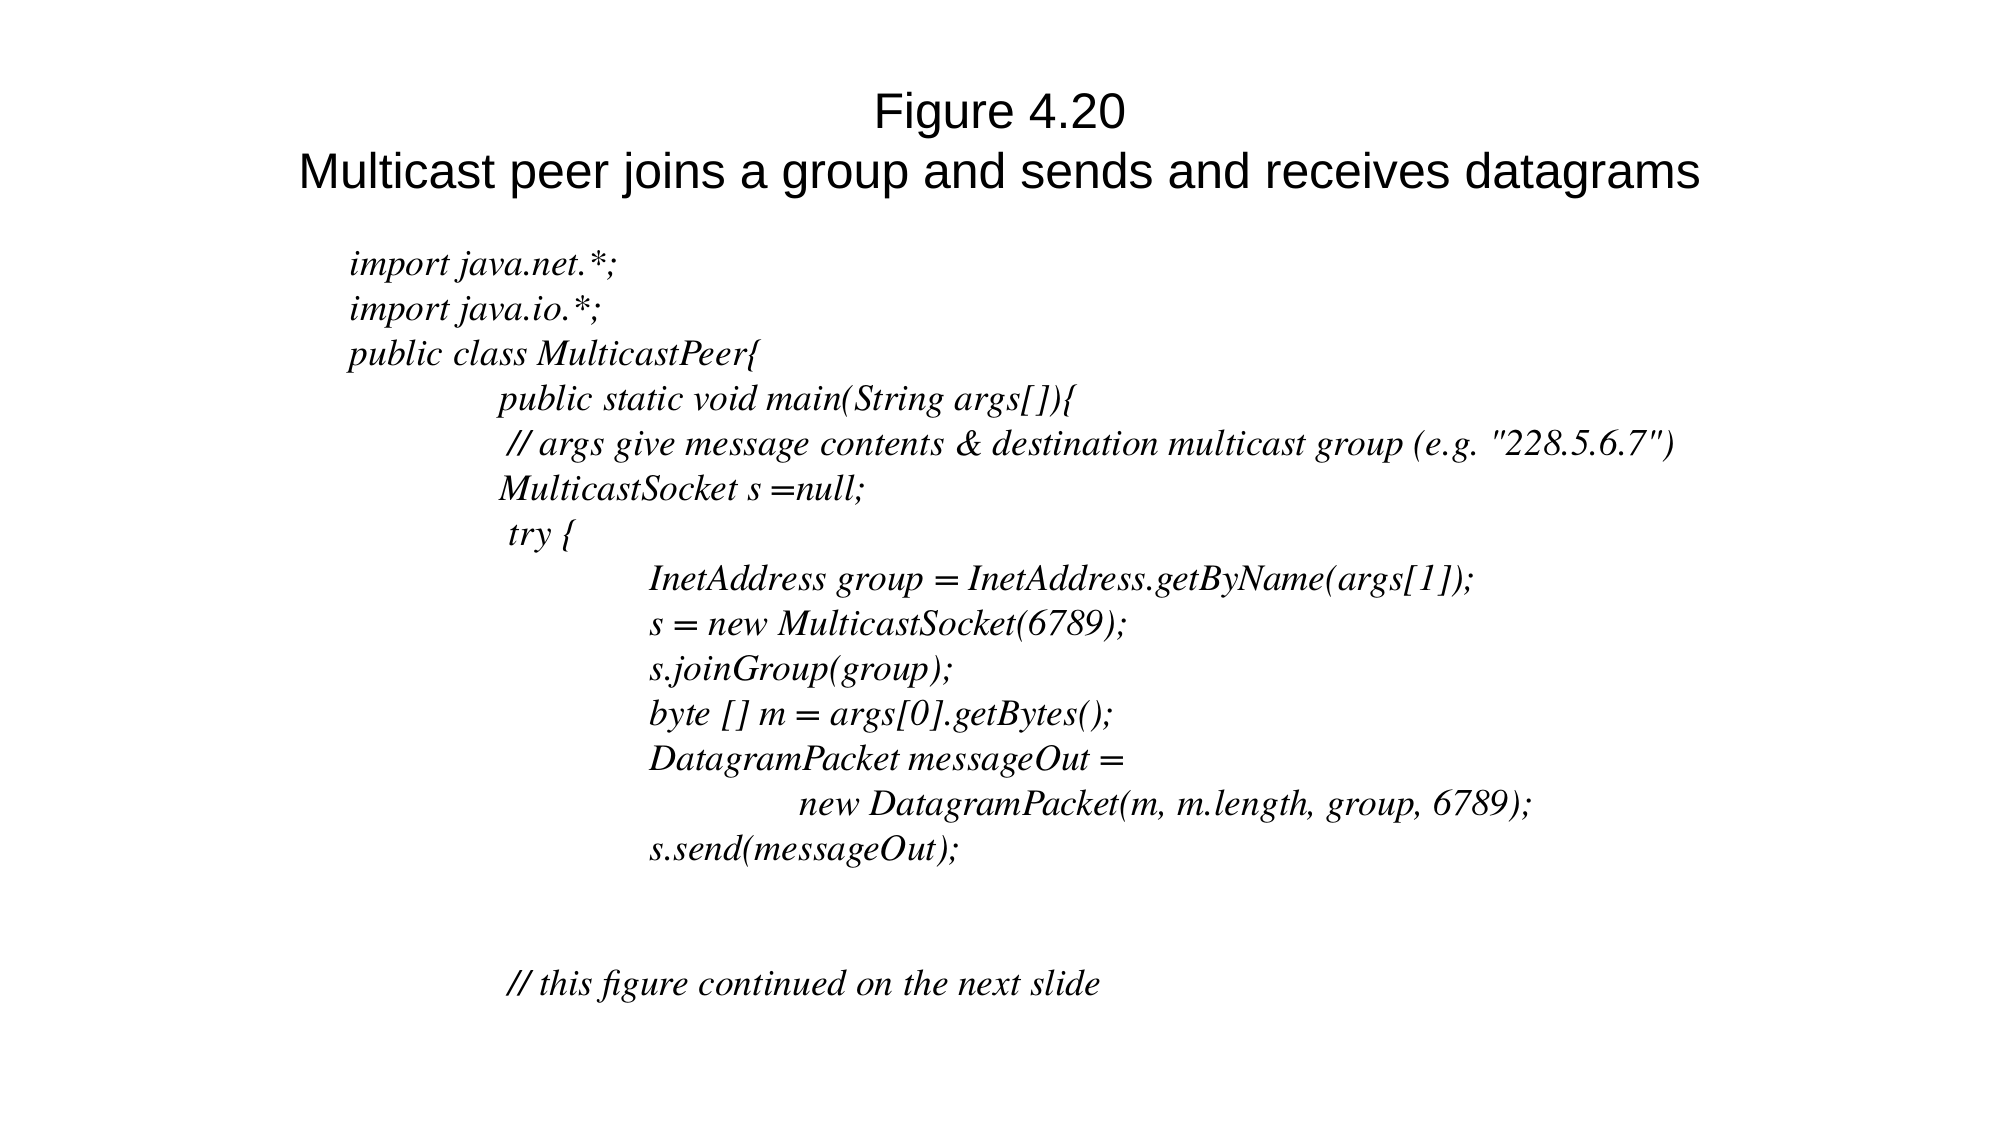

# Figure 4.20 Multicast peer joins a group and sends and receives datagrams
import java.net.*;
import java.io.*;
public class MulticastPeer{
	public static void main(String args[]){
   	 // args give message contents & destination multicast group (e.g. "228.5.6.7")
	MulticastSocket s =null;
   	 try {
	   	InetAddress group = InetAddress.getByName(args[1]);
	    	s = new MulticastSocket(6789);
	   	s.joinGroup(group);
 	    	byte [] m = args[0].getBytes();
	    	DatagramPacket messageOut =
			new DatagramPacket(m, m.length, group, 6789);
	    	s.send(messageOut);

	 // this figure continued on the next slide